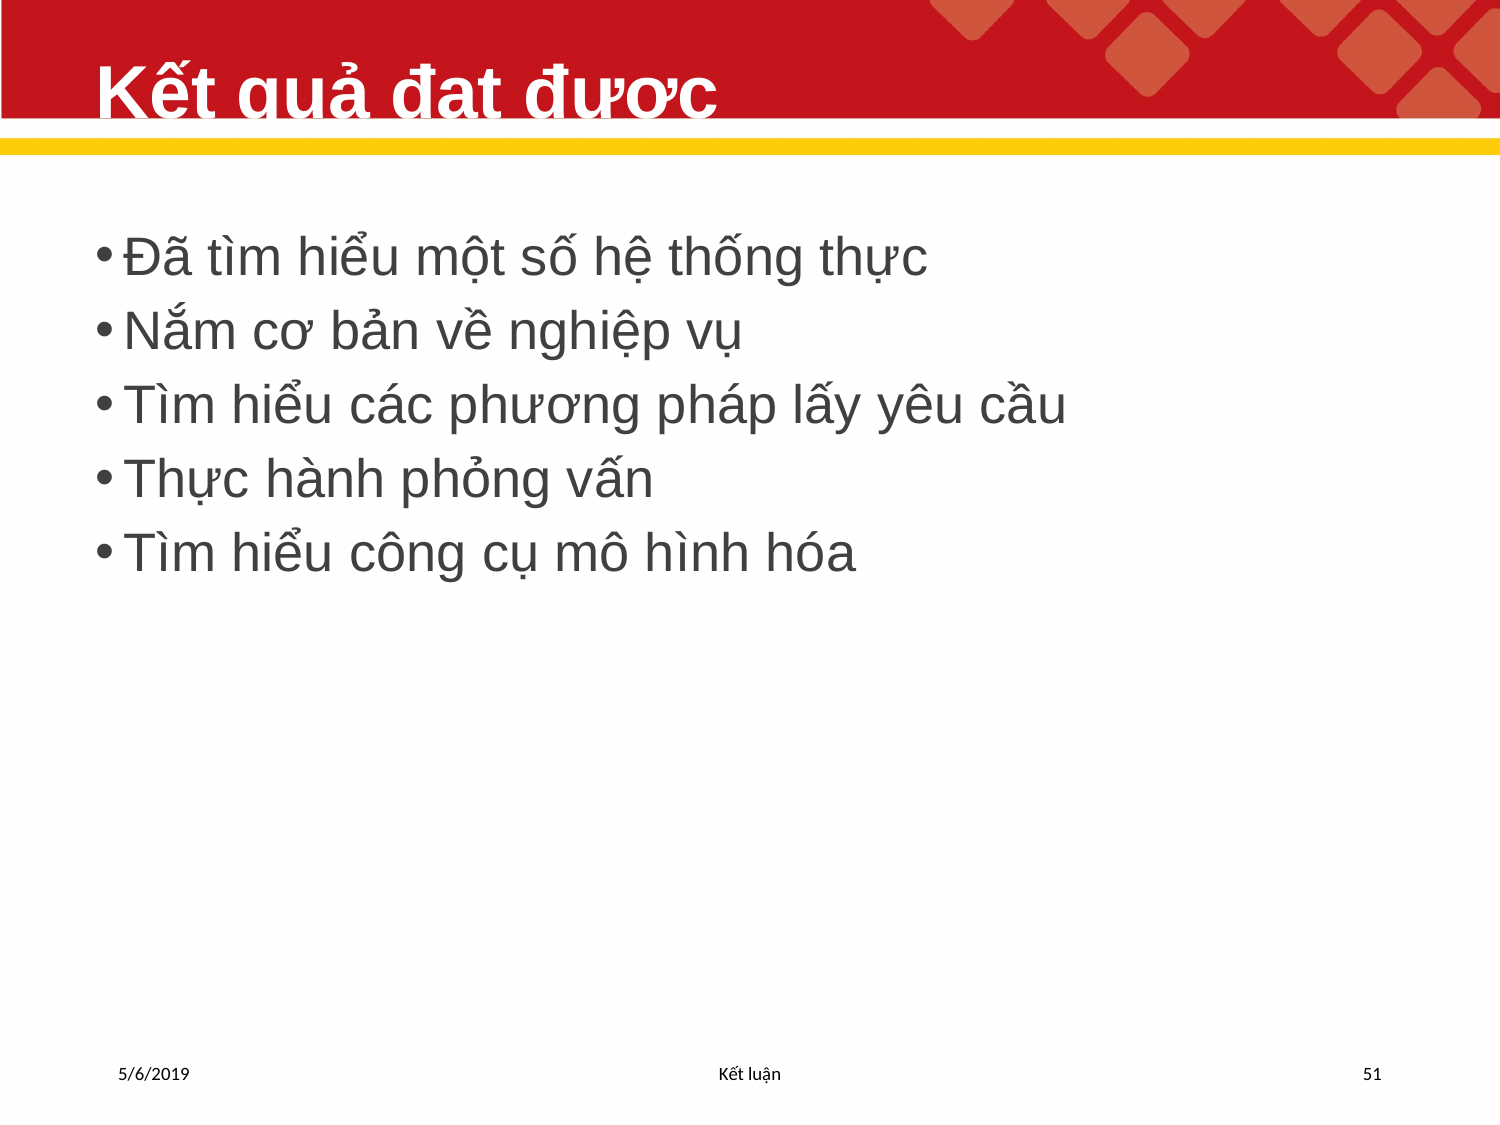

# Kết quả đạt được
Đã tìm hiểu một số hệ thống thực
Nắm cơ bản về nghiệp vụ
Tìm hiểu các phương pháp lấy yêu cầu
Thực hành phỏng vấn
Tìm hiểu công cụ mô hình hóa
5/6/2019
Kết luận
51